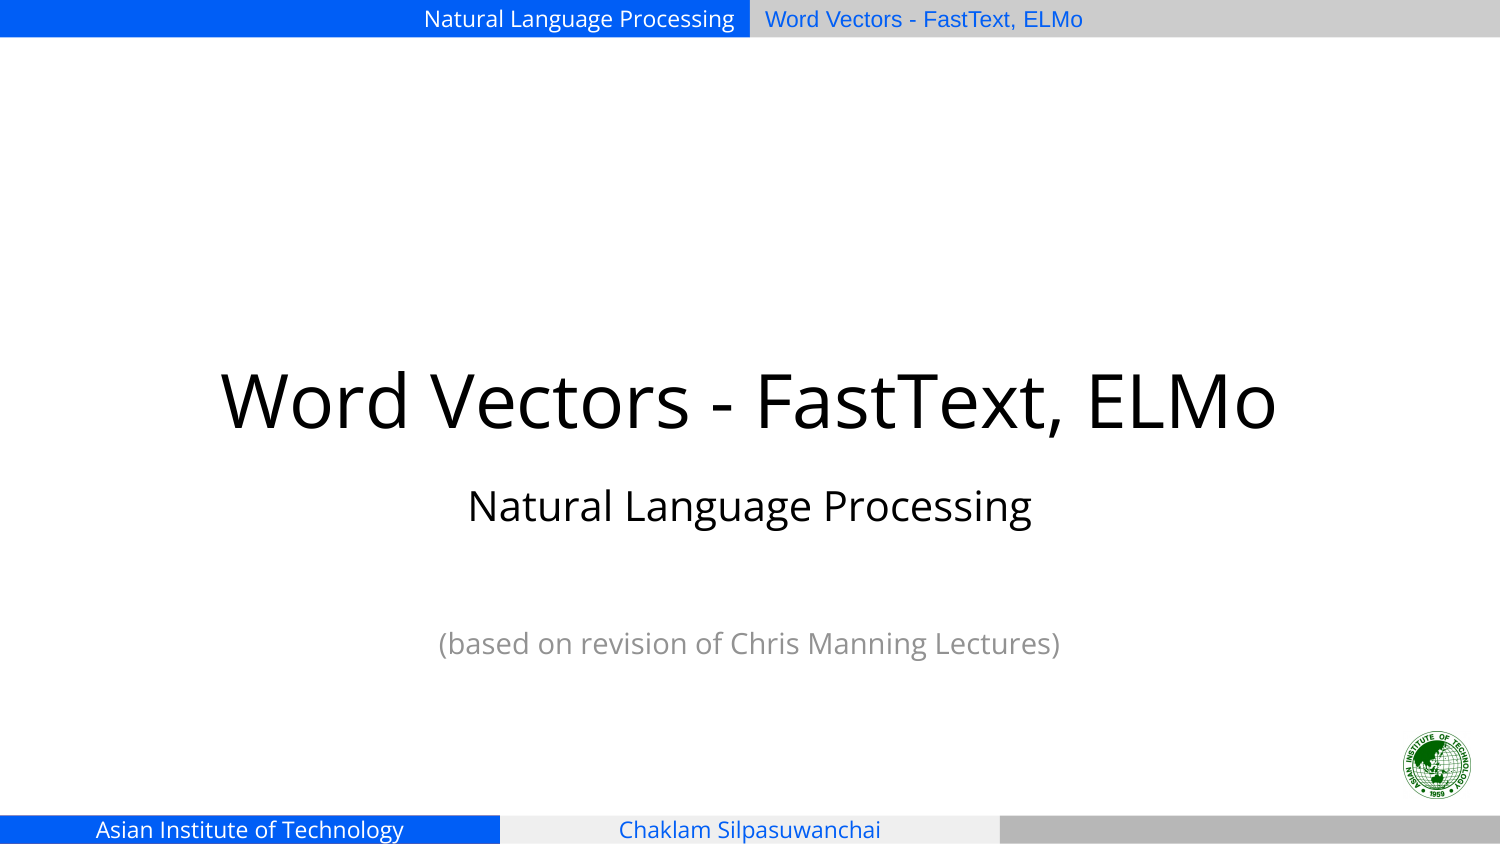

# Word Vectors - FastText, ELMo
Natural Language Processing

(based on revision of Chris Manning Lectures)